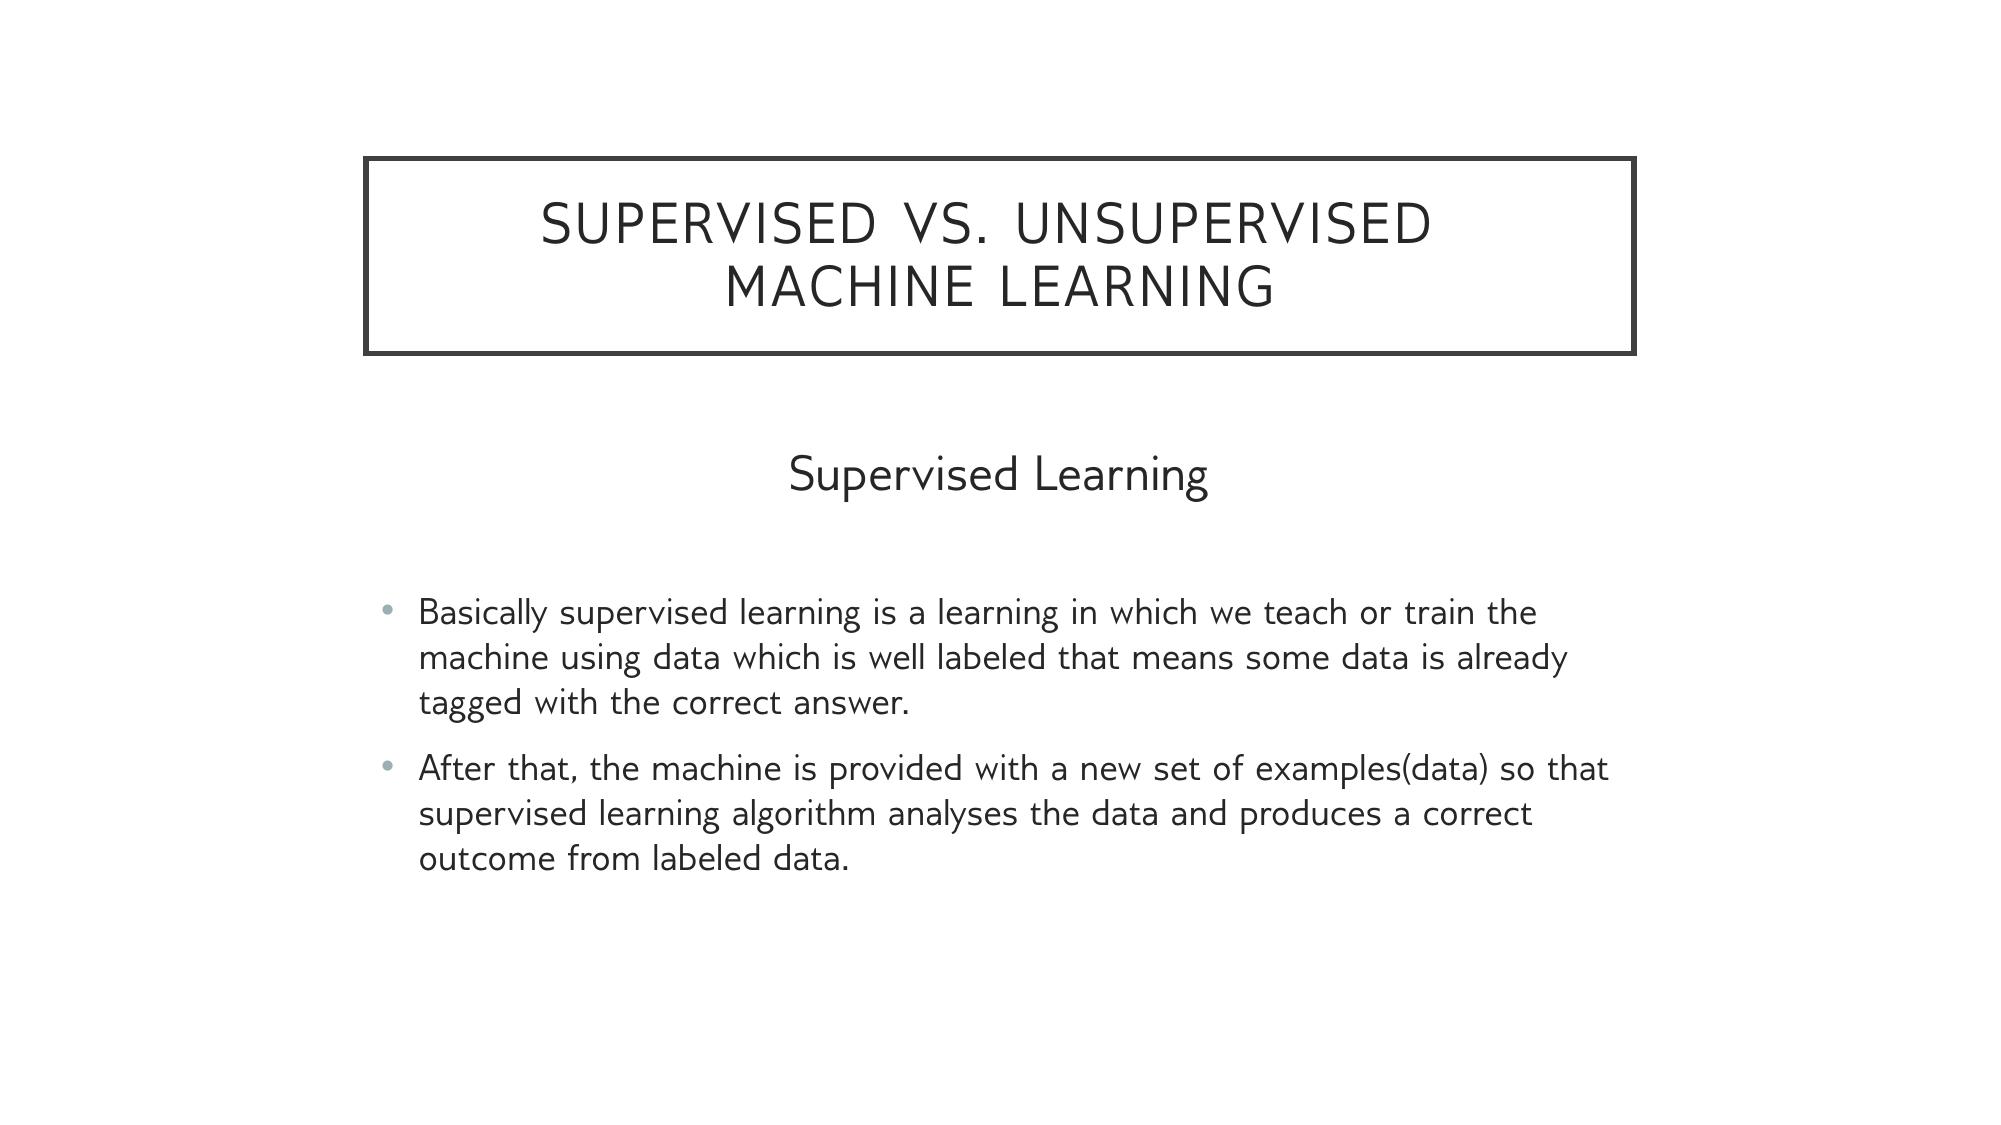

# Supervised vs. Unsupervised Machine Learning
Supervised Learning

Basically supervised learning is a learning in which we teach or train the machine using data which is well labeled that means some data is already tagged with the correct answer.
After that, the machine is provided with a new set of examples(data) so that supervised learning algorithm analyses the data and produces a correct outcome from labeled data.